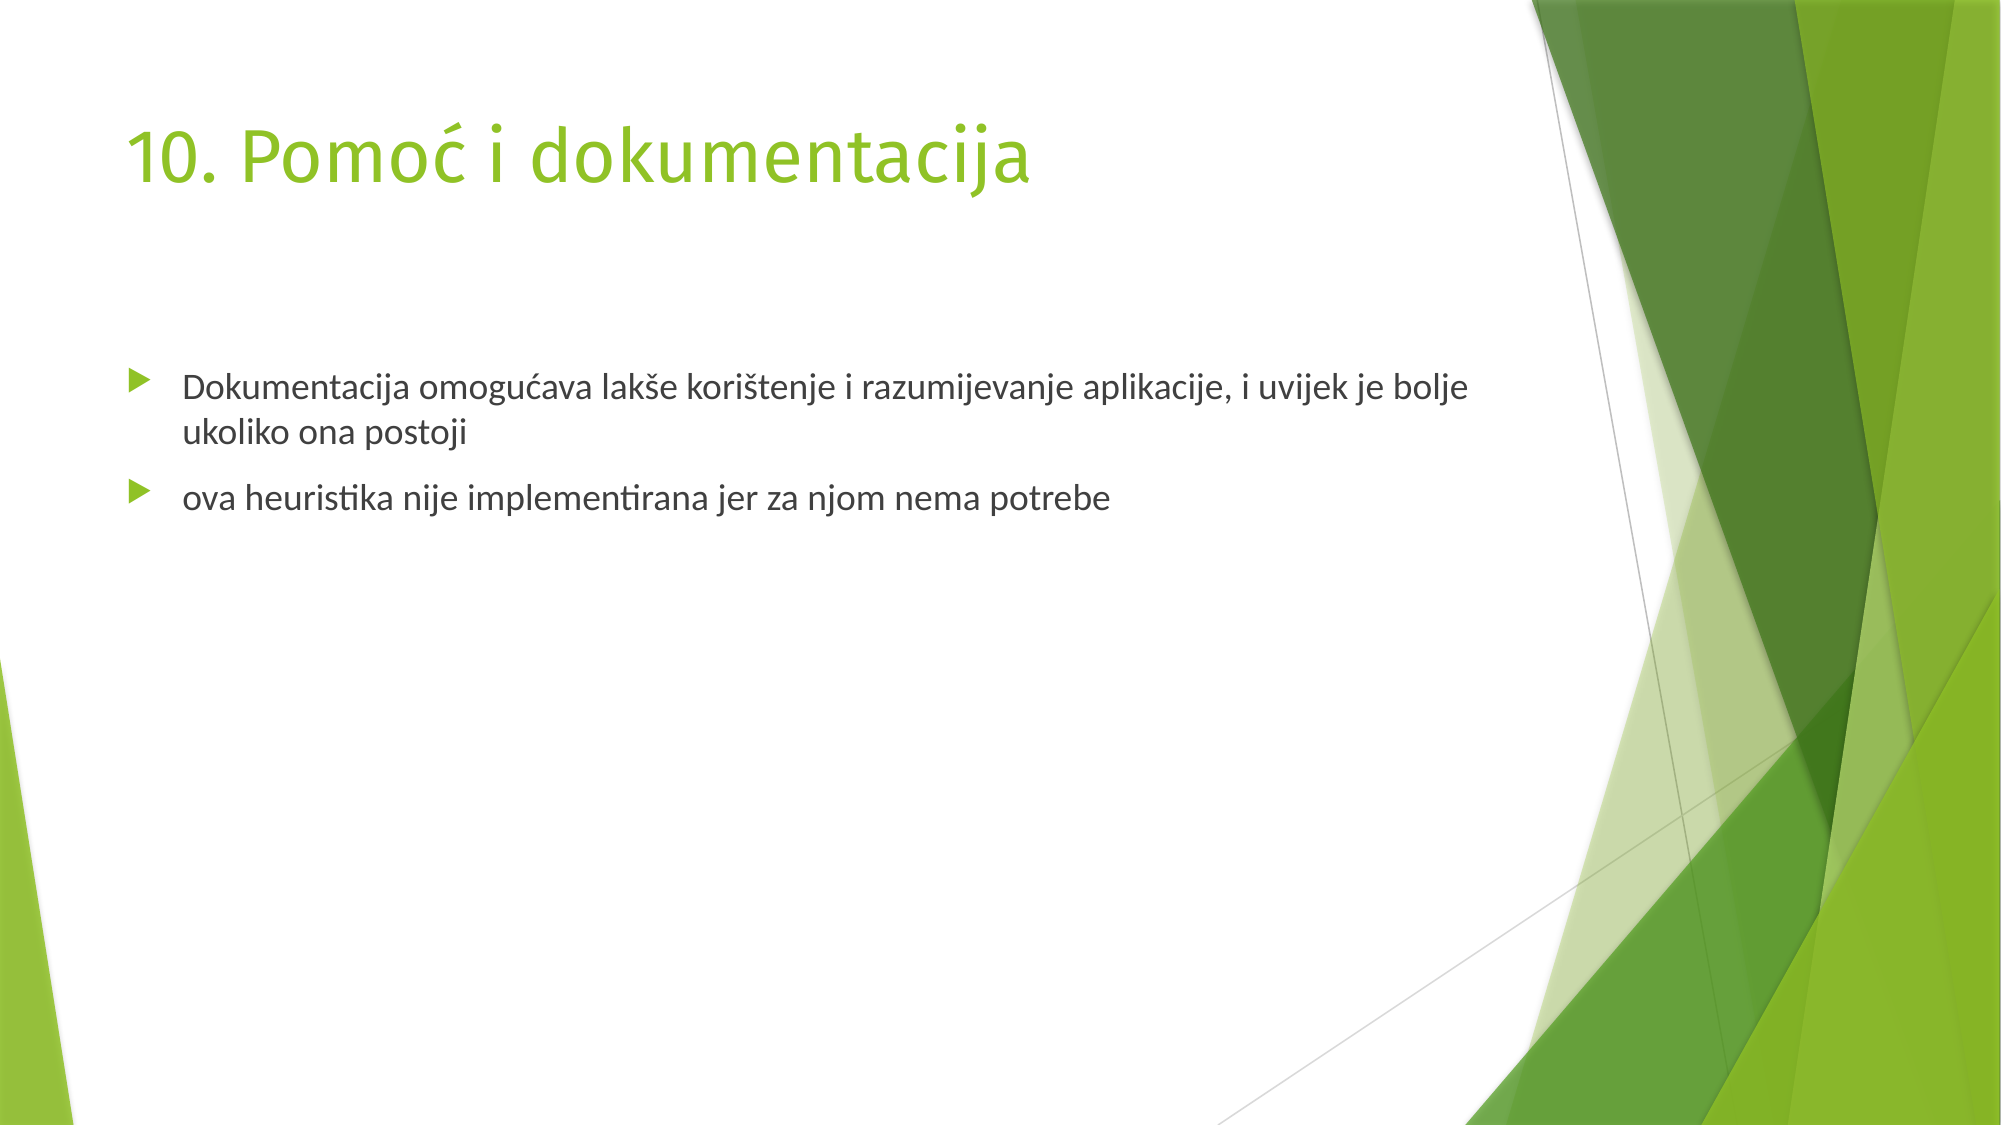

# 10. Pomoć i dokumentacija
Dokumentacija omogućava lakše korištenje i razumijevanje aplikacije, i uvijek je bolje ukoliko ona postoji
ova heuristika nije implementirana jer za njom nema potrebe